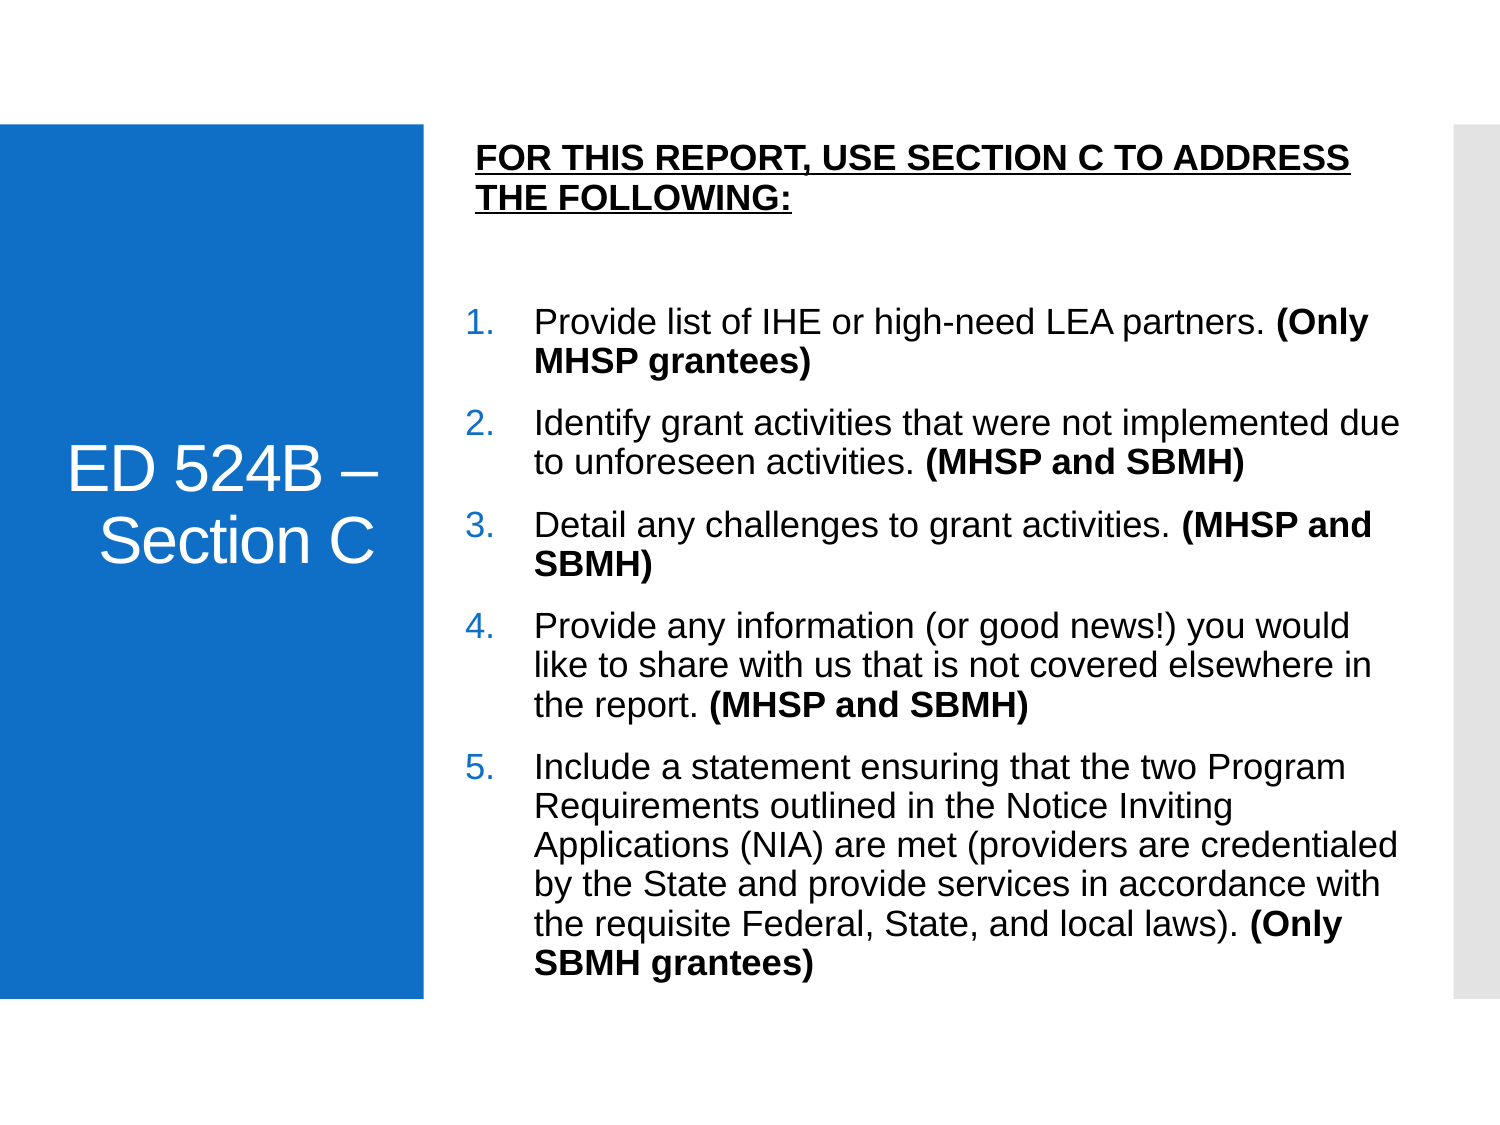

# ED 524B – Section C
FOR THIS REPORT, USE SECTION C TO ADDRESS THE FOLLOWING:

Provide list of IHE or high-need LEA partners. (Only MHSP grantees)
Identify grant activities that were not implemented due to unforeseen activities. (MHSP and SBMH)
Detail any challenges to grant activities. (MHSP and SBMH)
Provide any information (or good news!) you would like to share with us that is not covered elsewhere in the report. (MHSP and SBMH)
Include a statement ensuring that the two Program Requirements outlined in the Notice Inviting Applications (NIA) are met (providers are credentialed by the State and provide services in accordance with the requisite Federal, State, and local laws). (Only SBMH grantees)